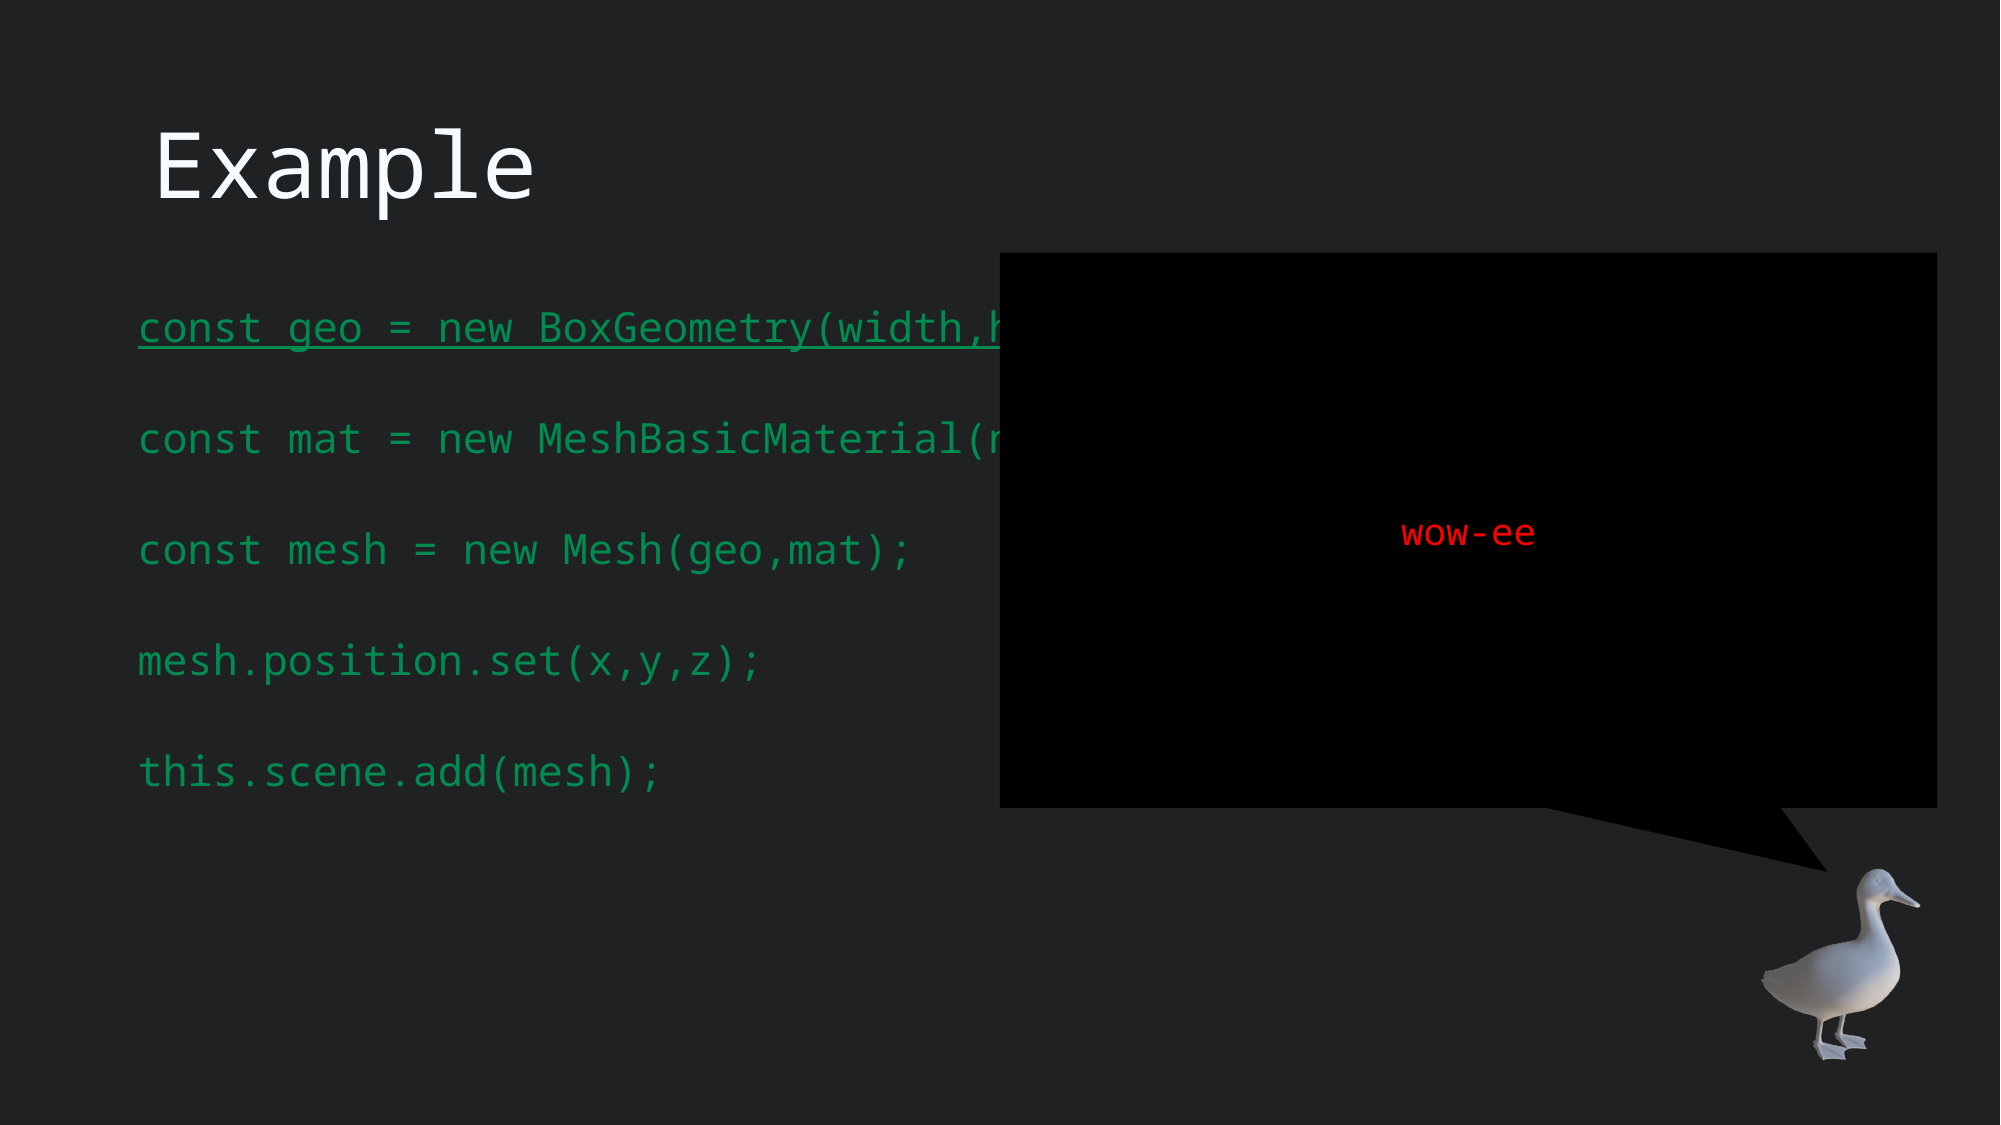

# Example
wow-ee
const geo = new BoxGeometry(width,height,depth);

const mat = new MeshBasicMaterial(new THREE.Color().setRGB(r,g,b));

const mesh = new Mesh(geo,mat);

mesh.position.set(x,y,z);

this.scene.add(mesh);